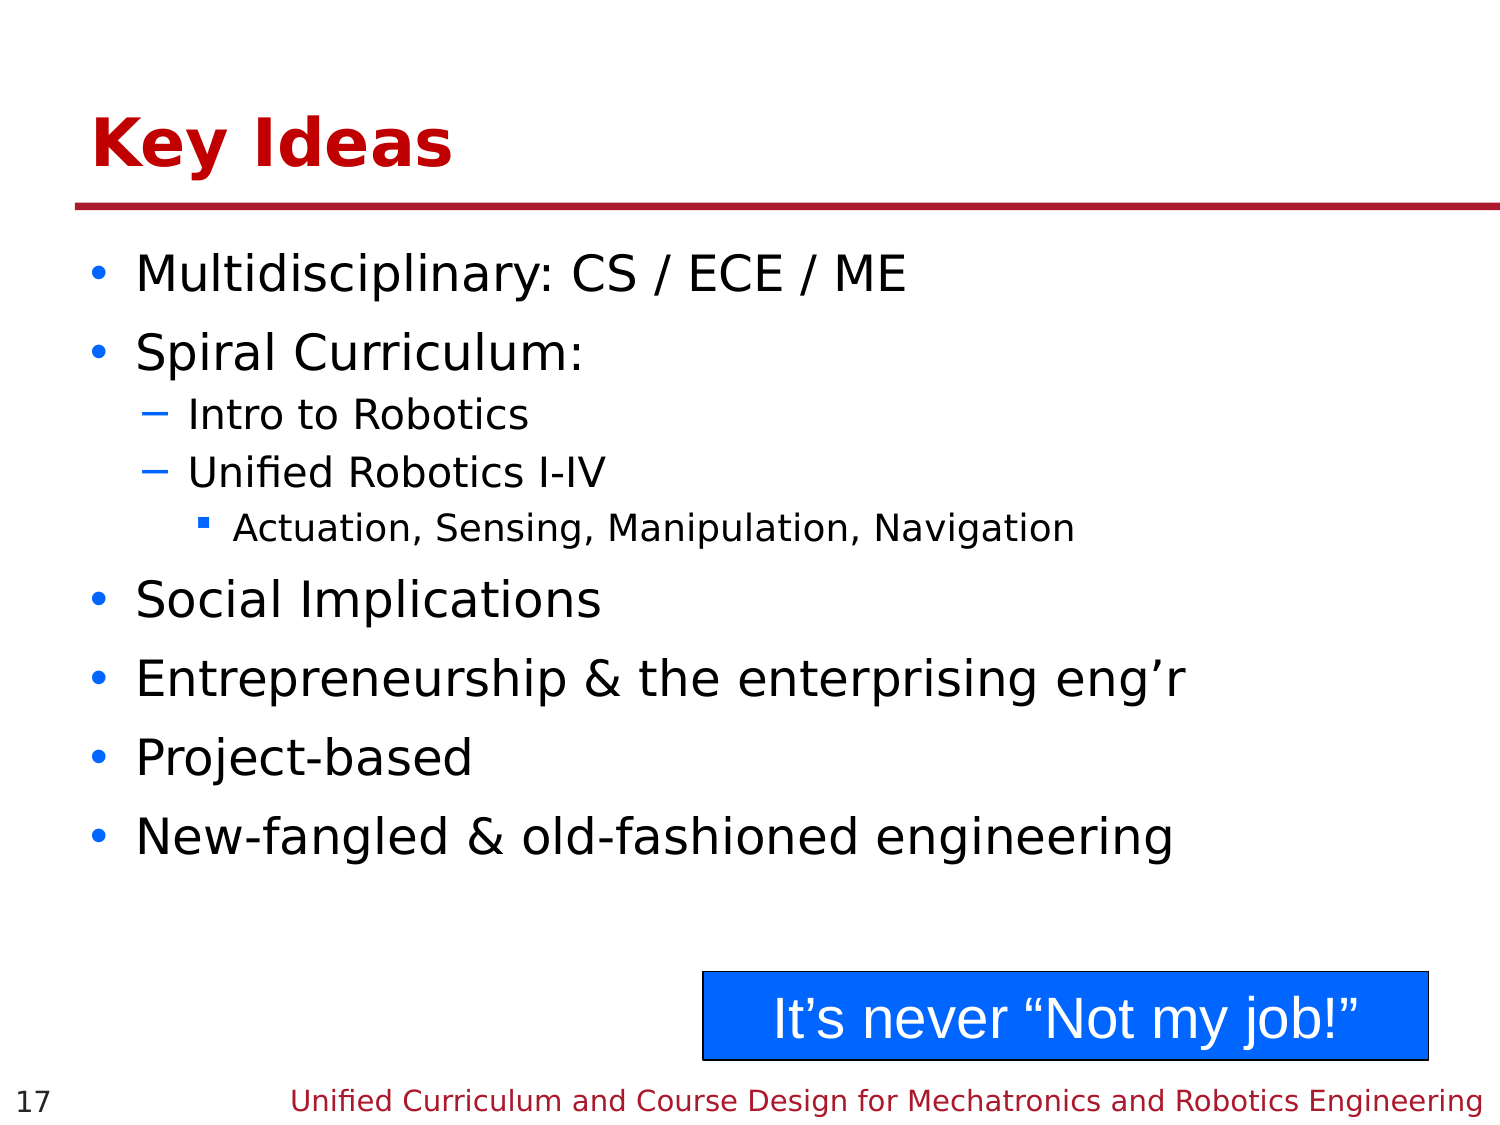

# Key Ideas
Multidisciplinary: CS / ECE / ME
Spiral Curriculum:
Intro to Robotics
Unified Robotics I-IV
Actuation, Sensing, Manipulation, Navigation
Social Implications
Entrepreneurship & the enterprising eng’r
Project-based
New-fangled & old-fashioned engineering
It’s never “Not my job!”
17